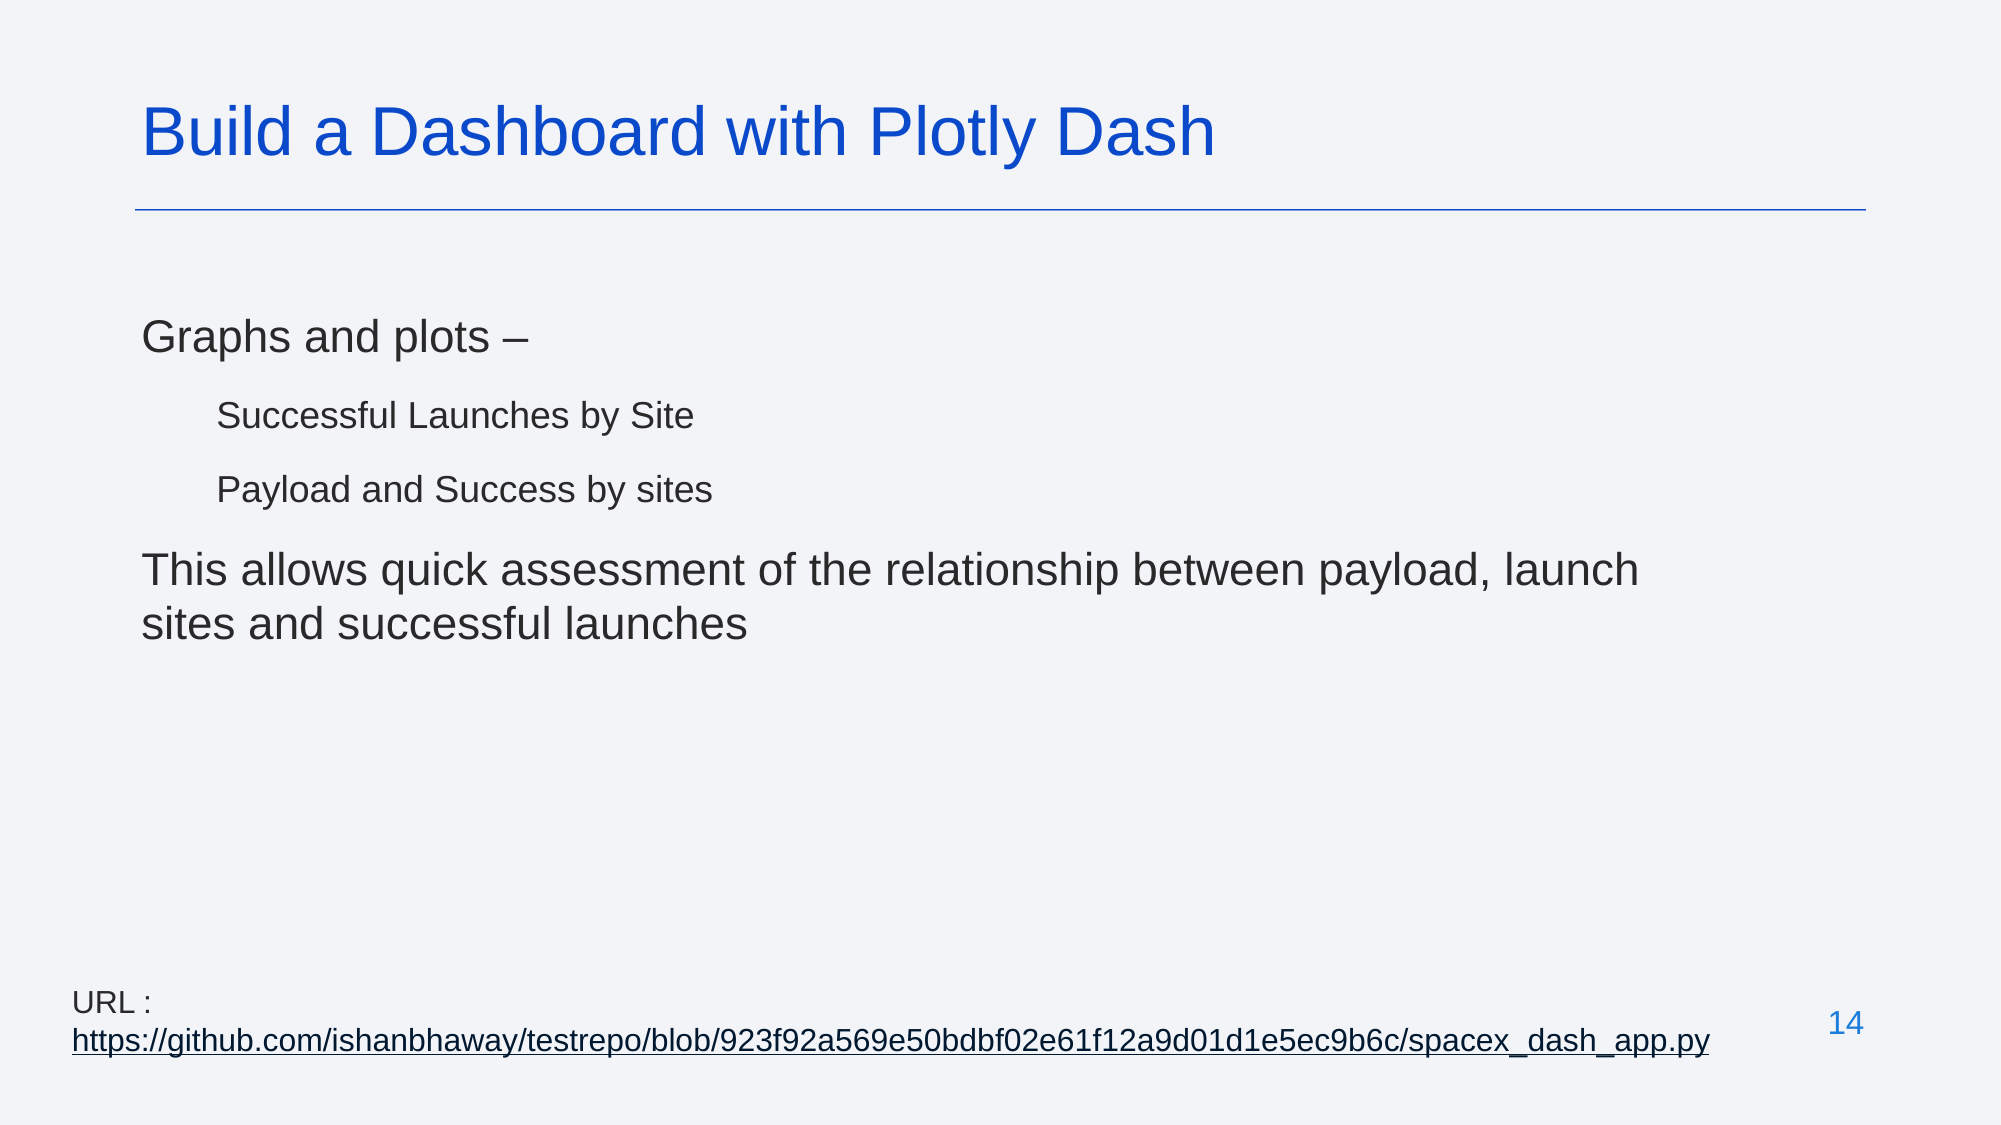

Build a Dashboard with Plotly Dash
Graphs and plots –
Successful Launches by Site
Payload and Success by sites
This allows quick assessment of the relationship between payload, launch sites and successful launches

URL : https://github.com/ishanbhaway/testrepo/blob/923f92a569e50bdbf02e61f12a9d01d1e5ec9b6c/spacex_dash_app.py
14